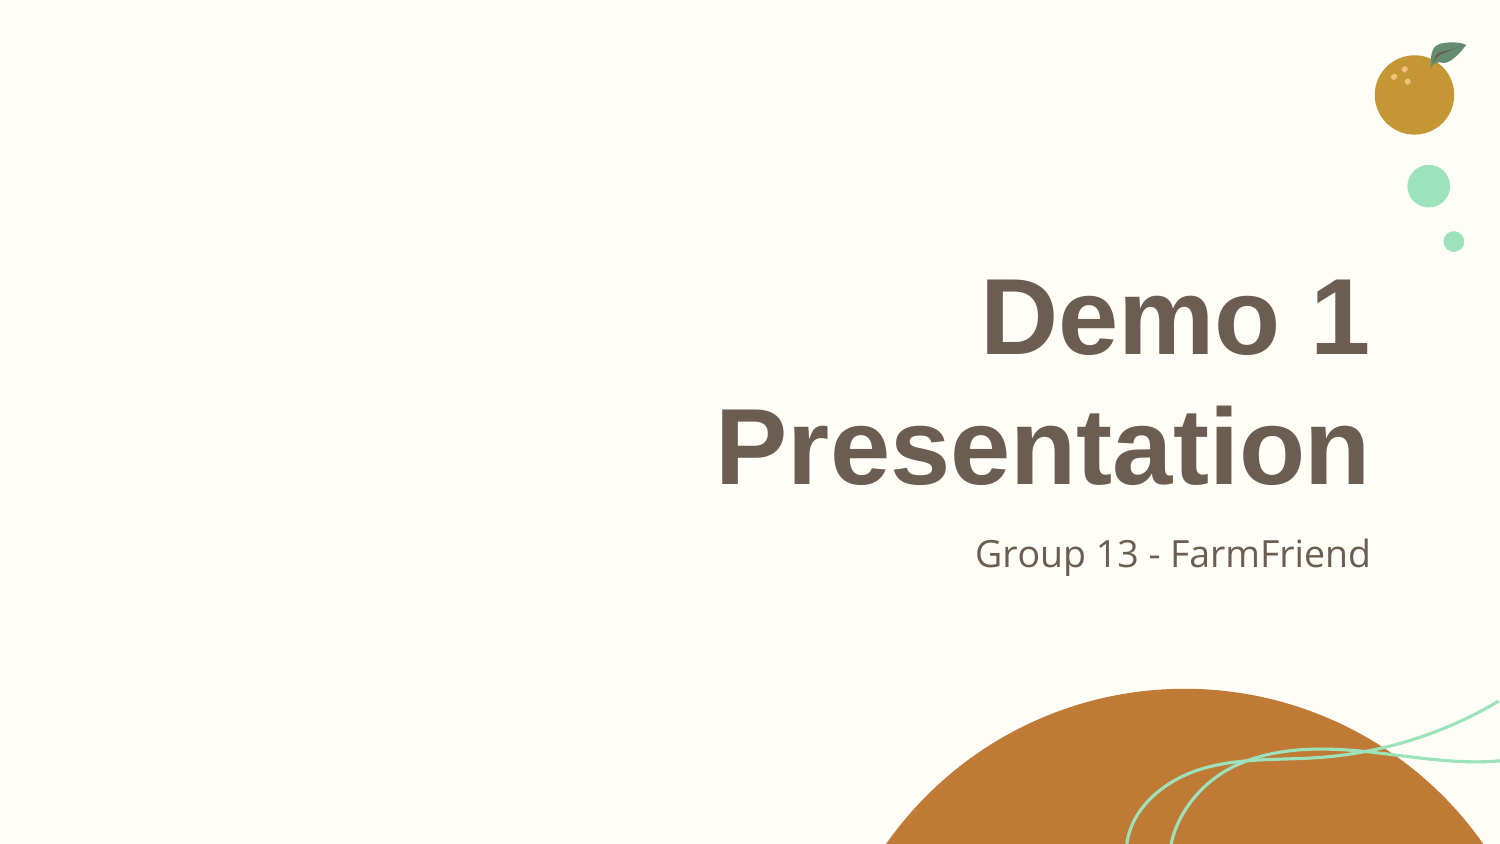

# Demo 1 Presentation
Group 13 - FarmFriend